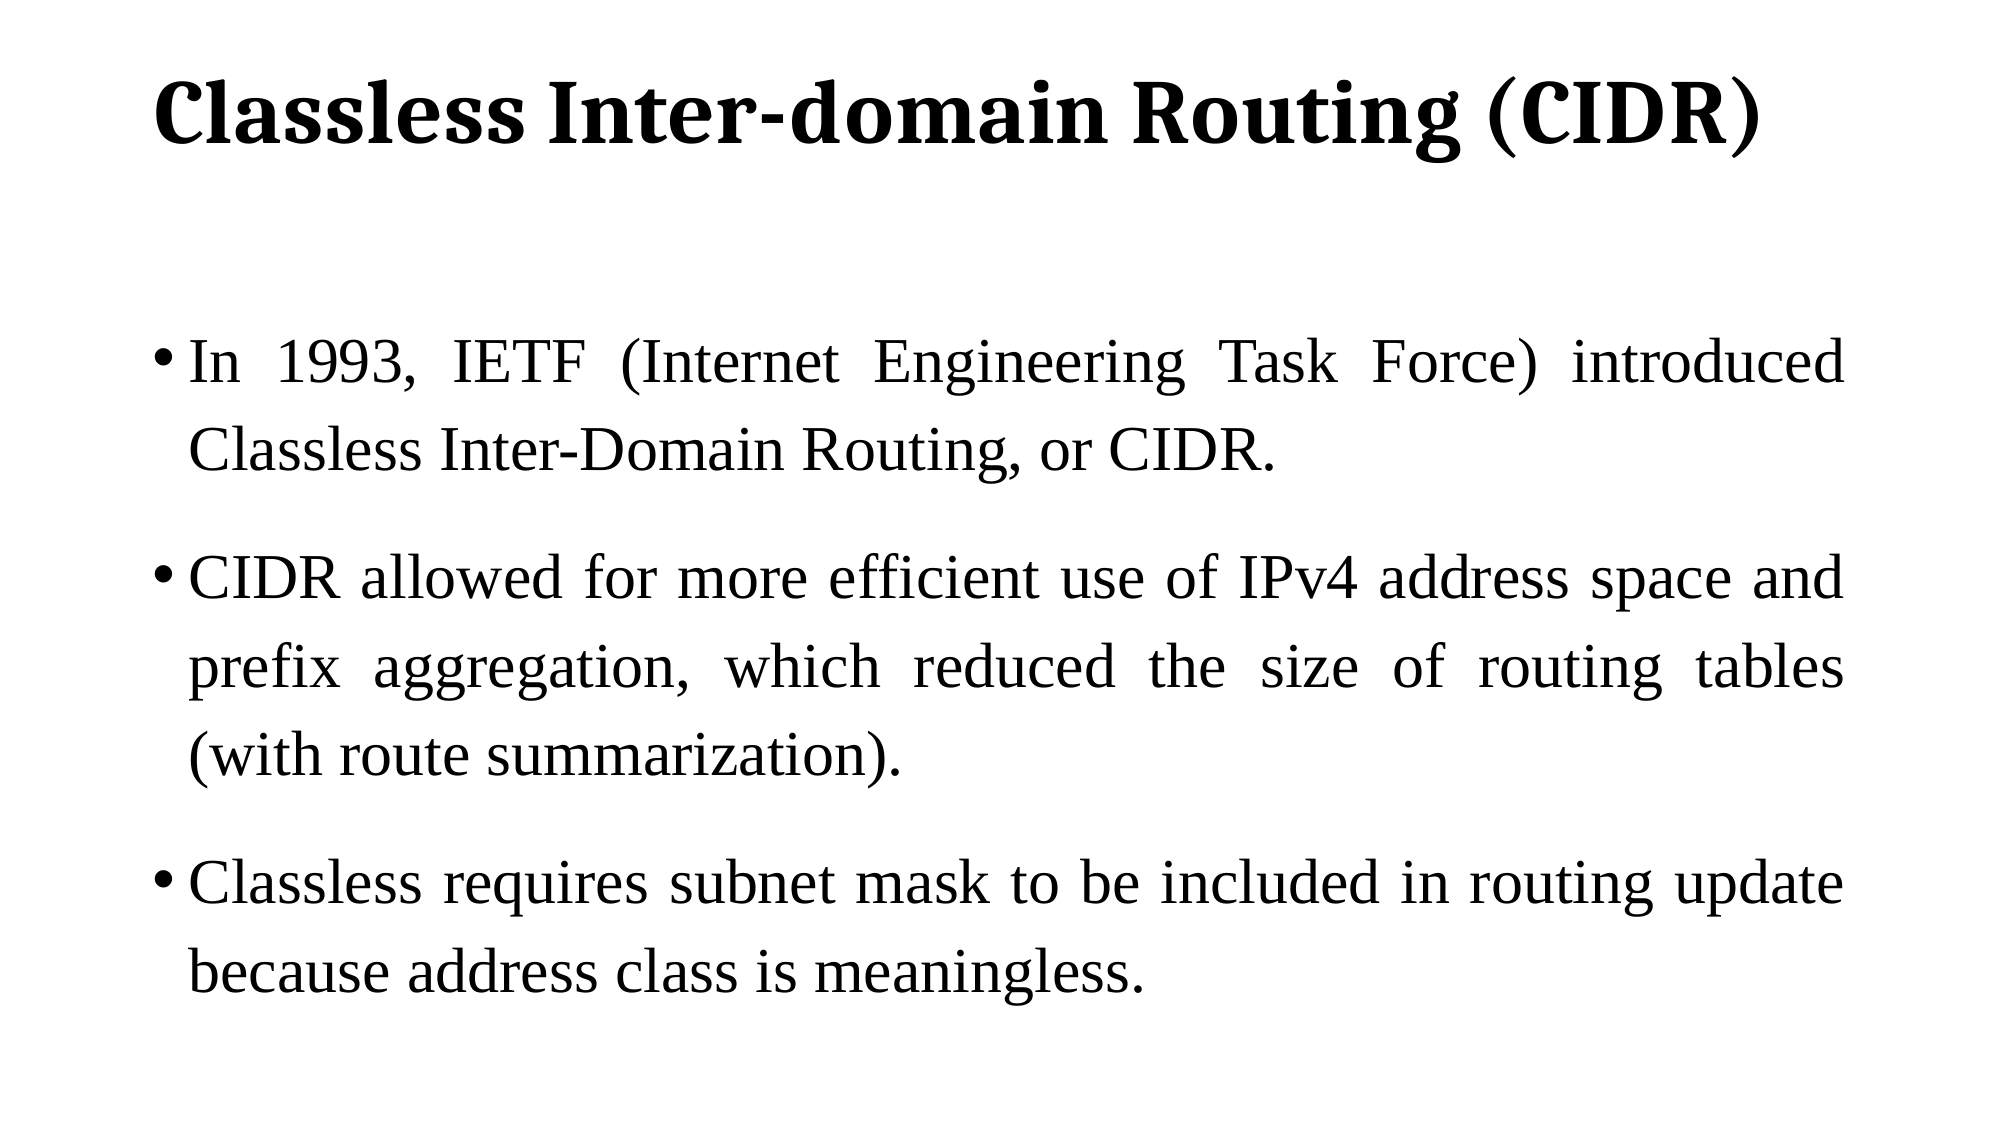

# Classless Inter-domain Routing (CIDR)
In 1993, IETF (Internet Engineering Task Force) introduced Classless Inter-Domain Routing, or CIDR.
CIDR allowed for more efficient use of IPv4 address space and prefix aggregation, which reduced the size of routing tables (with route summarization).
Classless requires subnet mask to be included in routing update because address class is meaningless.